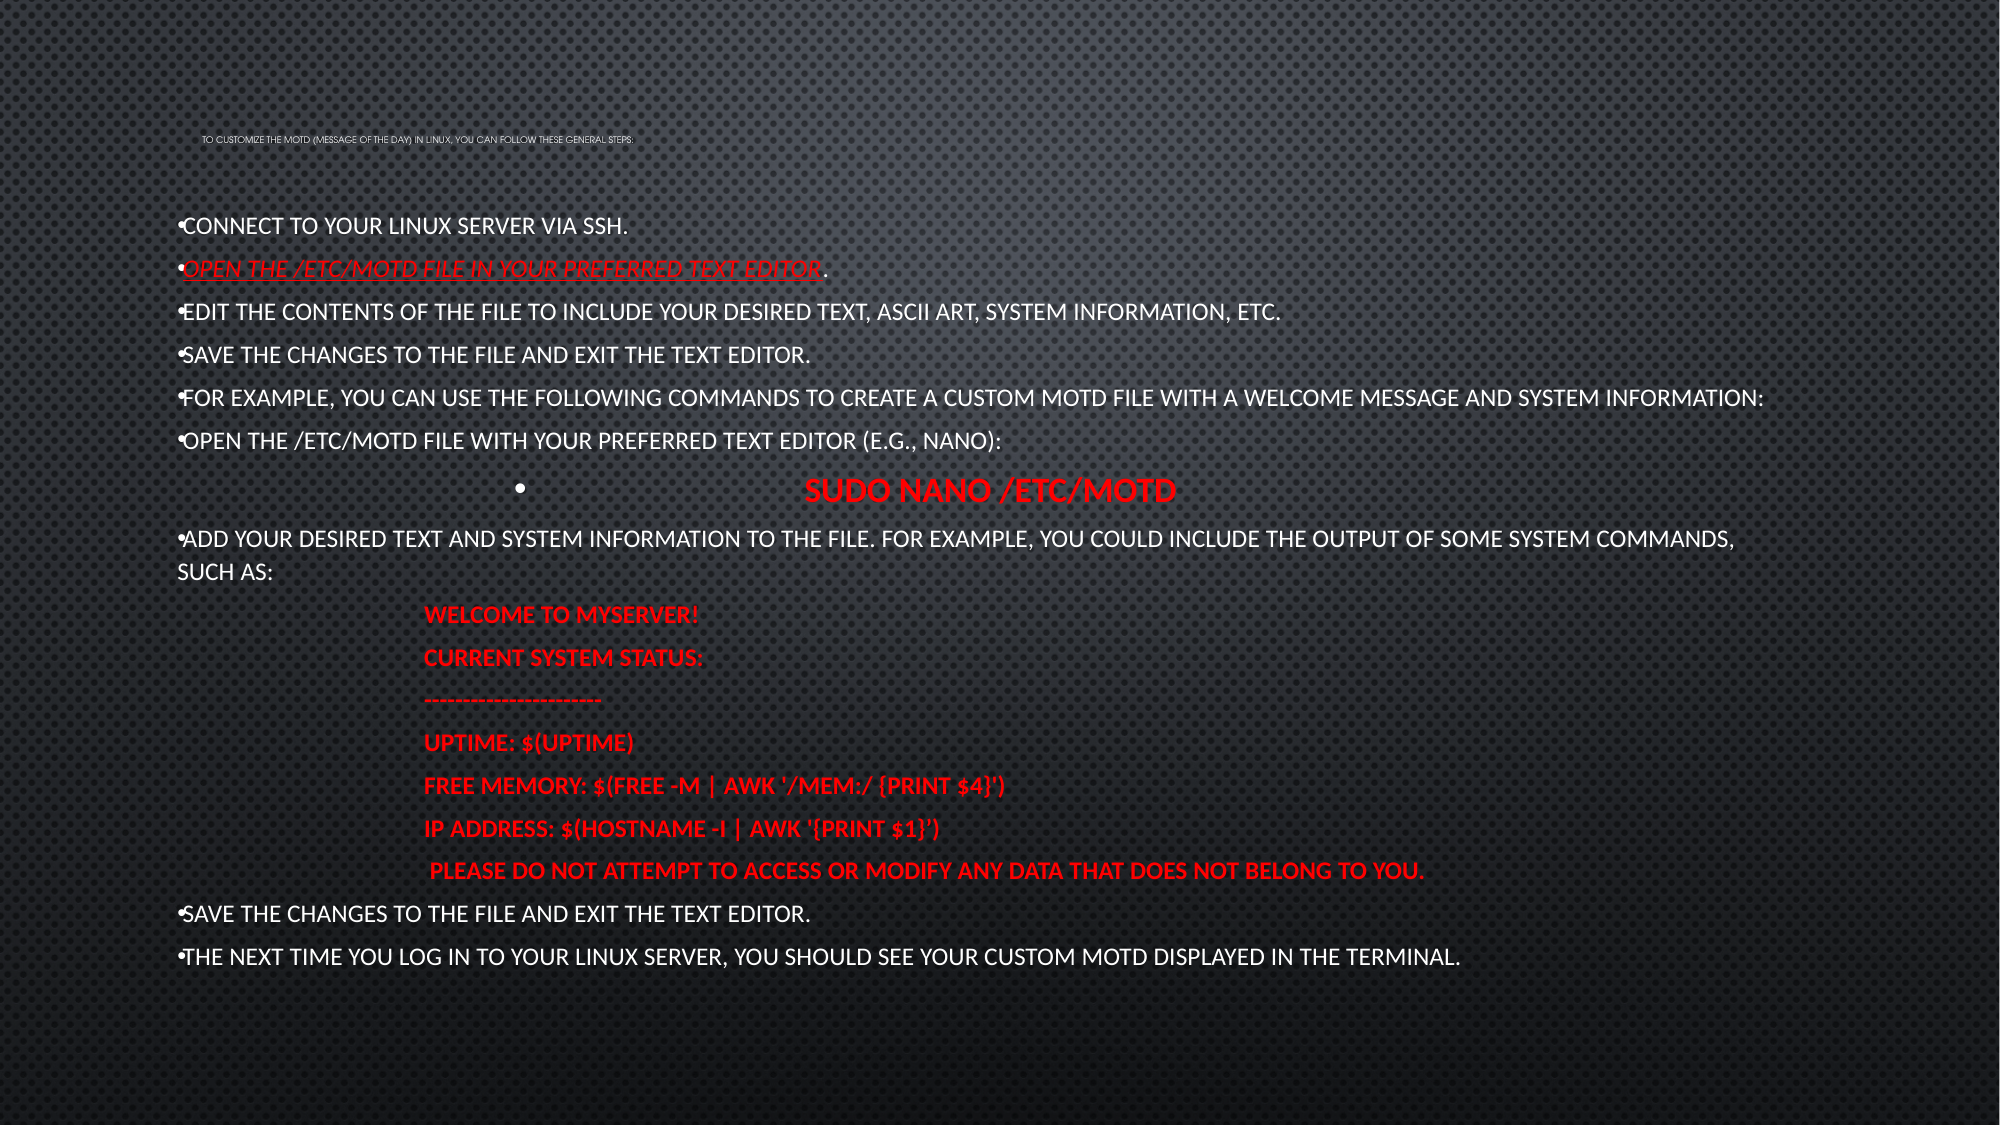

# To customize the MOTD (Message of the Day) in Linux, you can follow these general steps:
Connect to your Linux server via SSH.
Open the /etc/motd file in your preferred text editor.
Edit the contents of the file to include your desired text, ASCII art, system information, etc.
Save the changes to the file and exit the text editor.
For example, you can use the following commands to create a custom MOTD file with a welcome message and system information:
Open the /etc/motd file with your preferred text editor (e.g., nano):
sudo nano /etc/motd
Add your desired text and system information to the file. For example, you could include the output of some system commands, such as:
Welcome to MyServer!
Current system status:
-----------------------
Uptime: $(uptime)
Free memory: $(free -m | awk '/Mem:/ {print $4}')
IP address: $(hostname -I | awk '{print $1}’)
 Please do not attempt to access or modify any data that does not belong to you.
Save the changes to the file and exit the text editor.
The next time you log in to your Linux server, you should see your custom MOTD displayed in the terminal.